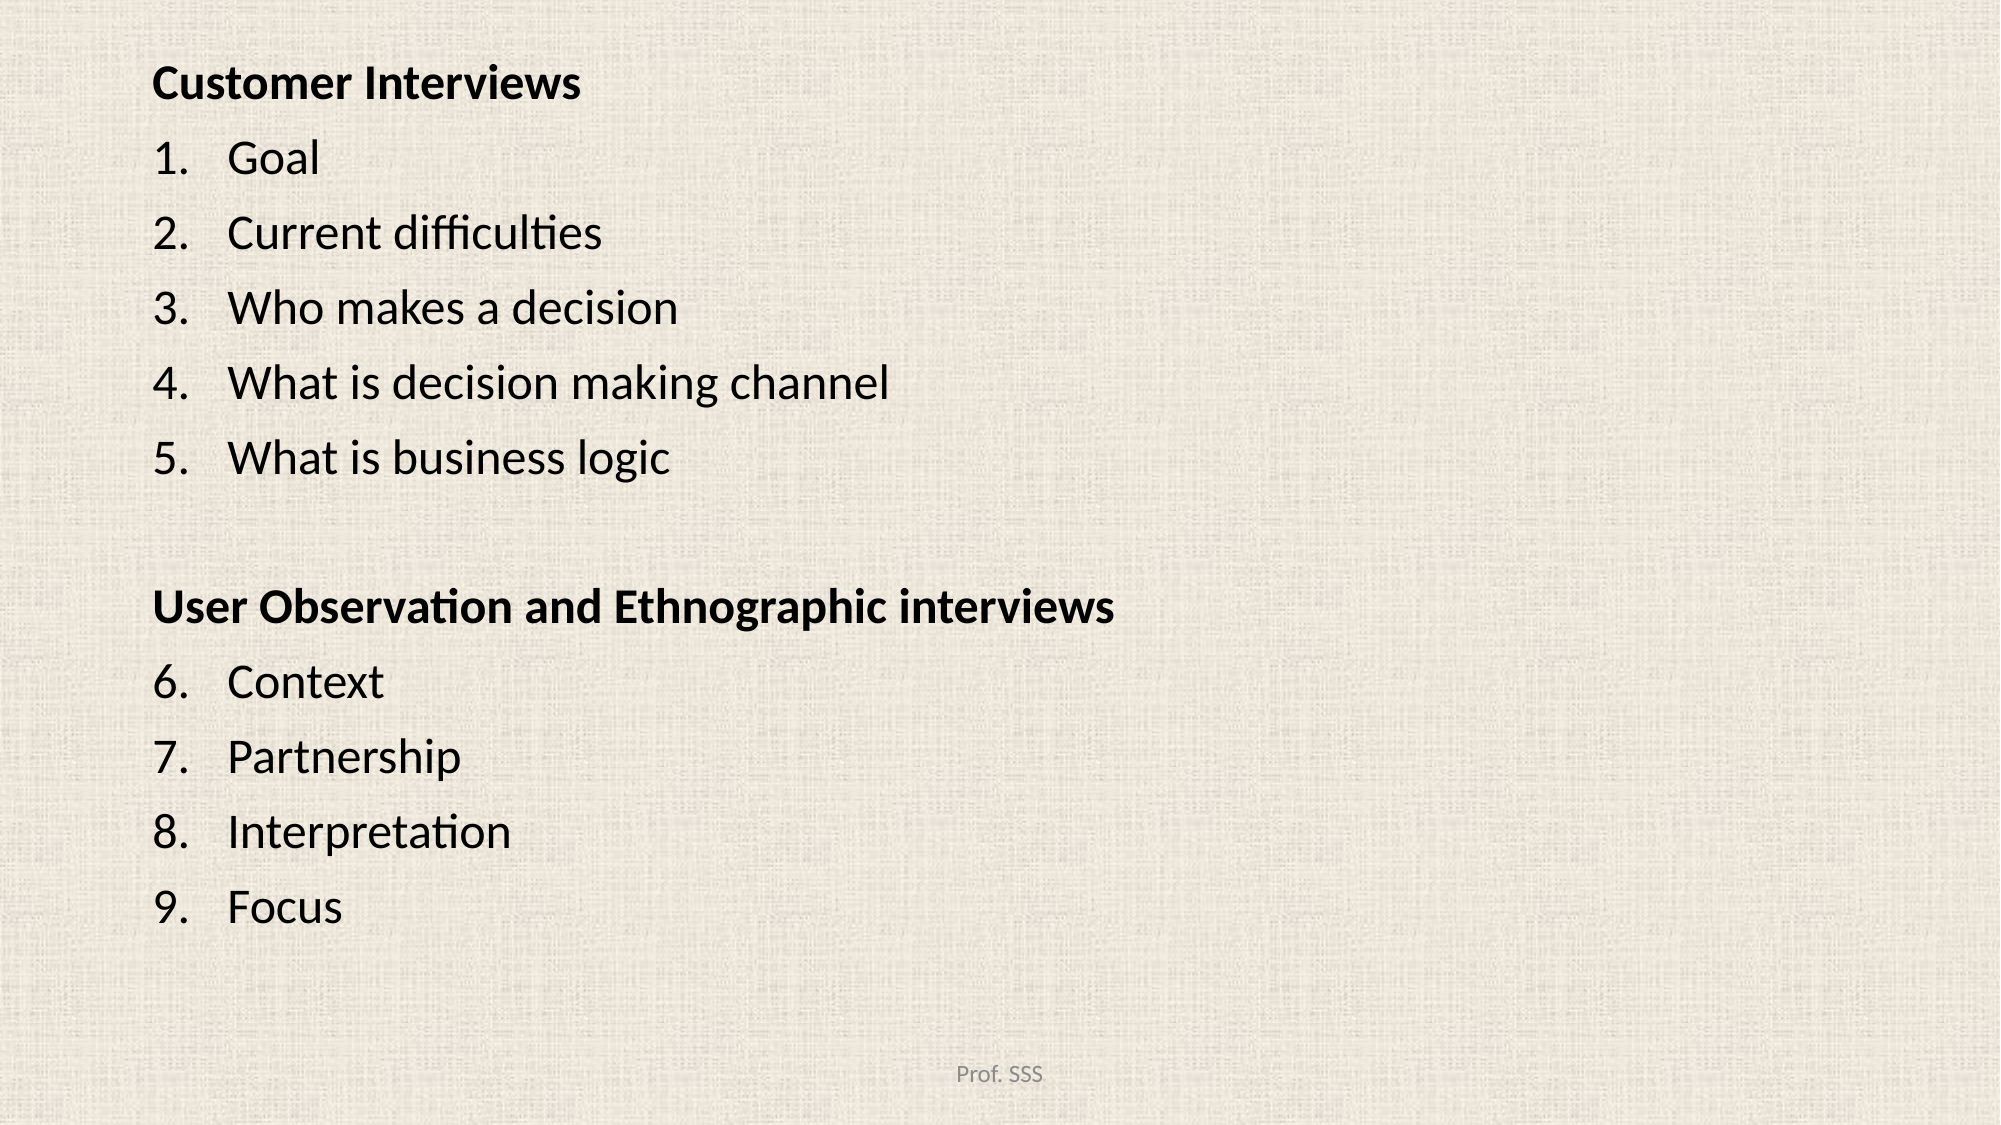

Customer Interviews
Goal
Current difficulties
Who makes a decision
What is decision making channel
What is business logic

User Observation and Ethnographic interviews
Context
Partnership
Interpretation
Focus

#
Prof. SSS